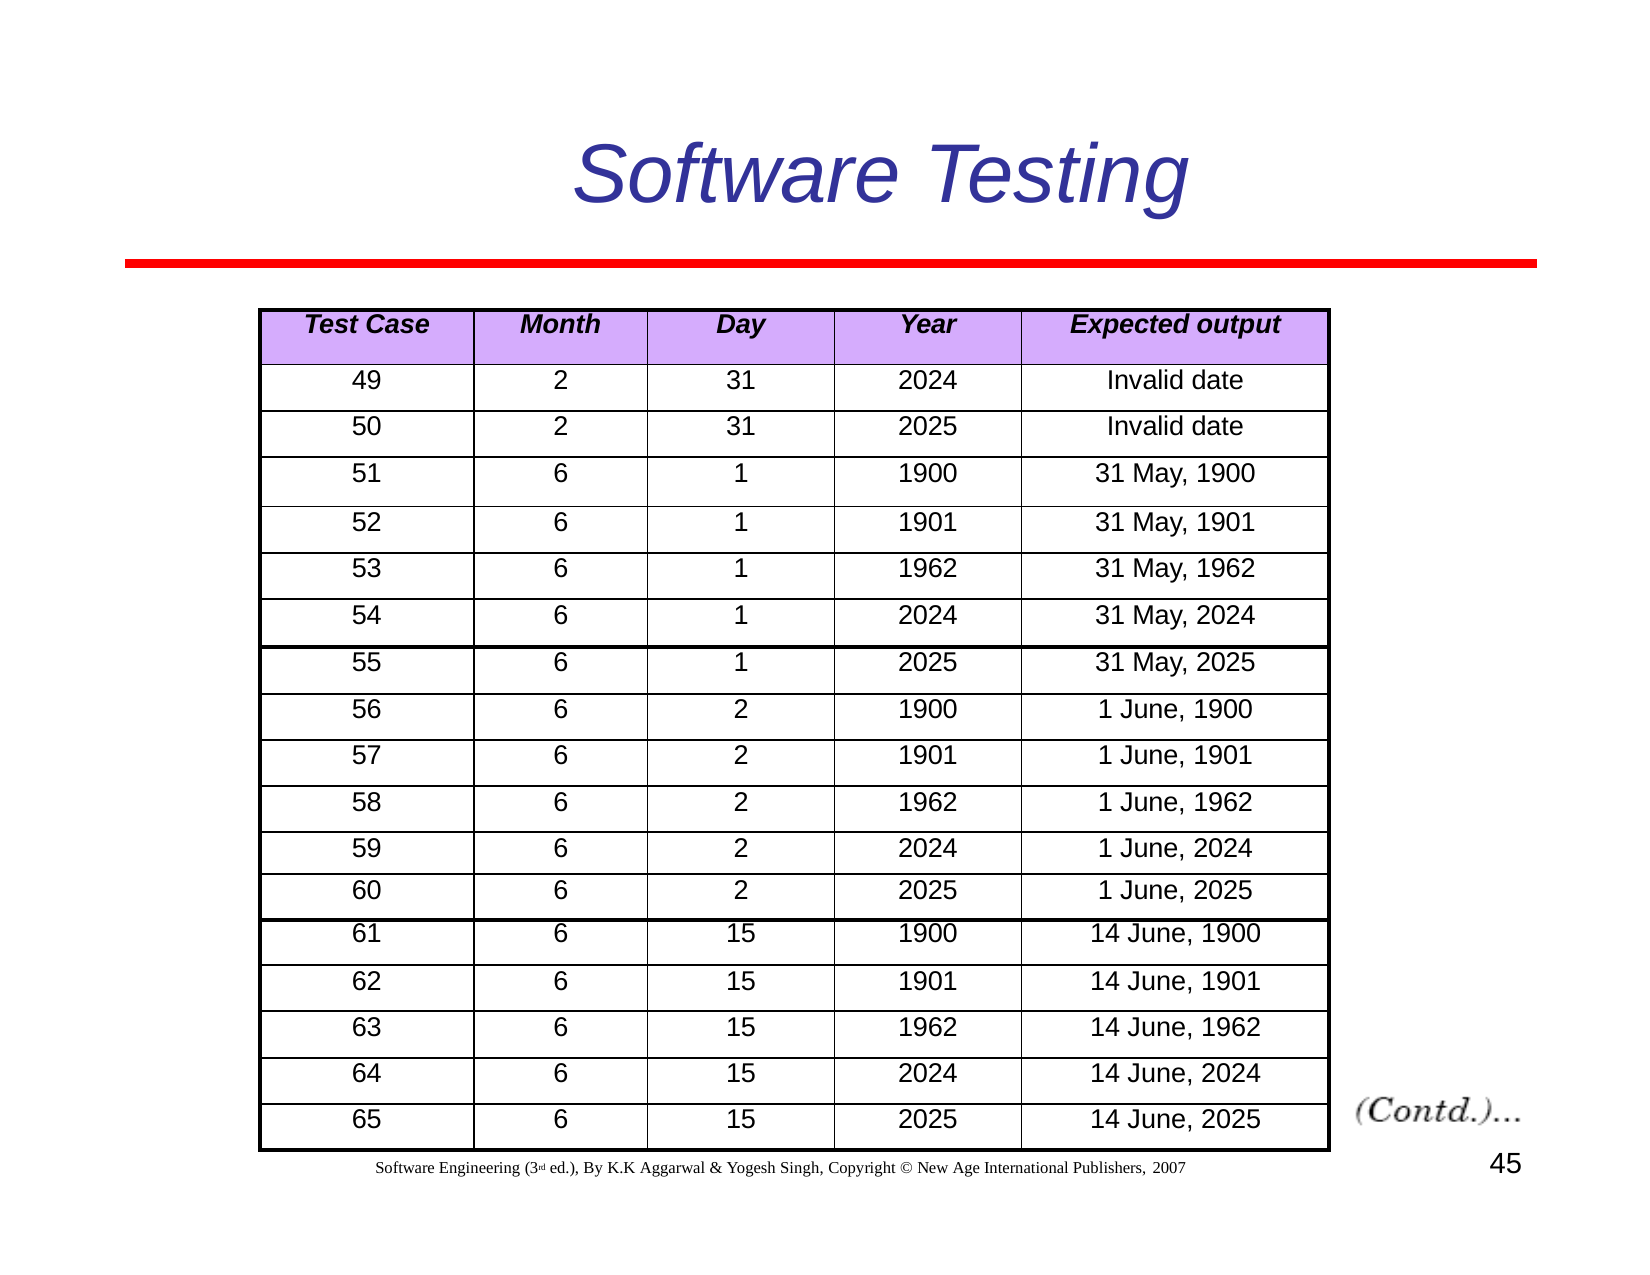

# Software Testing

| Test Case | Month | Day | Year | Expected output |
| --- | --- | --- | --- | --- |
| 49 | 2 | 31 | 2024 | Invalid date |
| 50 | 2 | 31 | 2025 | Invalid date |
| 51 | 6 | 1 | 1900 | 31 May, 1900 |
| 52 | 6 | 1 | 1901 | 31 May, 1901 |
| 53 | 6 | 1 | 1962 | 31 May, 1962 |
| 54 | 6 | 1 | 2024 | 31 May, 2024 |
| 55 | 6 | 1 | 2025 | 31 May, 2025 |
| 56 | 6 | 2 | 1900 | 1 June, 1900 |
| 57 | 6 | 2 | 1901 | 1 June, 1901 |
| 58 | 6 | 2 | 1962 | 1 June, 1962 |
| 59 | 6 | 2 | 2024 | 1 June, 2024 |
| 60 | 6 | 2 | 2025 | 1 June, 2025 |
| 61 | 6 | 15 | 1900 | 14 June, 1900 |
| 62 | 6 | 15 | 1901 | 14 June, 1901 |
| 63 | 6 | 15 | 1962 | 14 June, 1962 |
| 64 | 6 | 15 | 2024 | 14 June, 2024 |
| 65 | 6 | 15 | 2025 | 14 June, 2025 |

45
Software Engineering (3rd  ed.), By K.K Aggarwal & Yogesh Singh, Copyright © New Age International Publishers, 2007